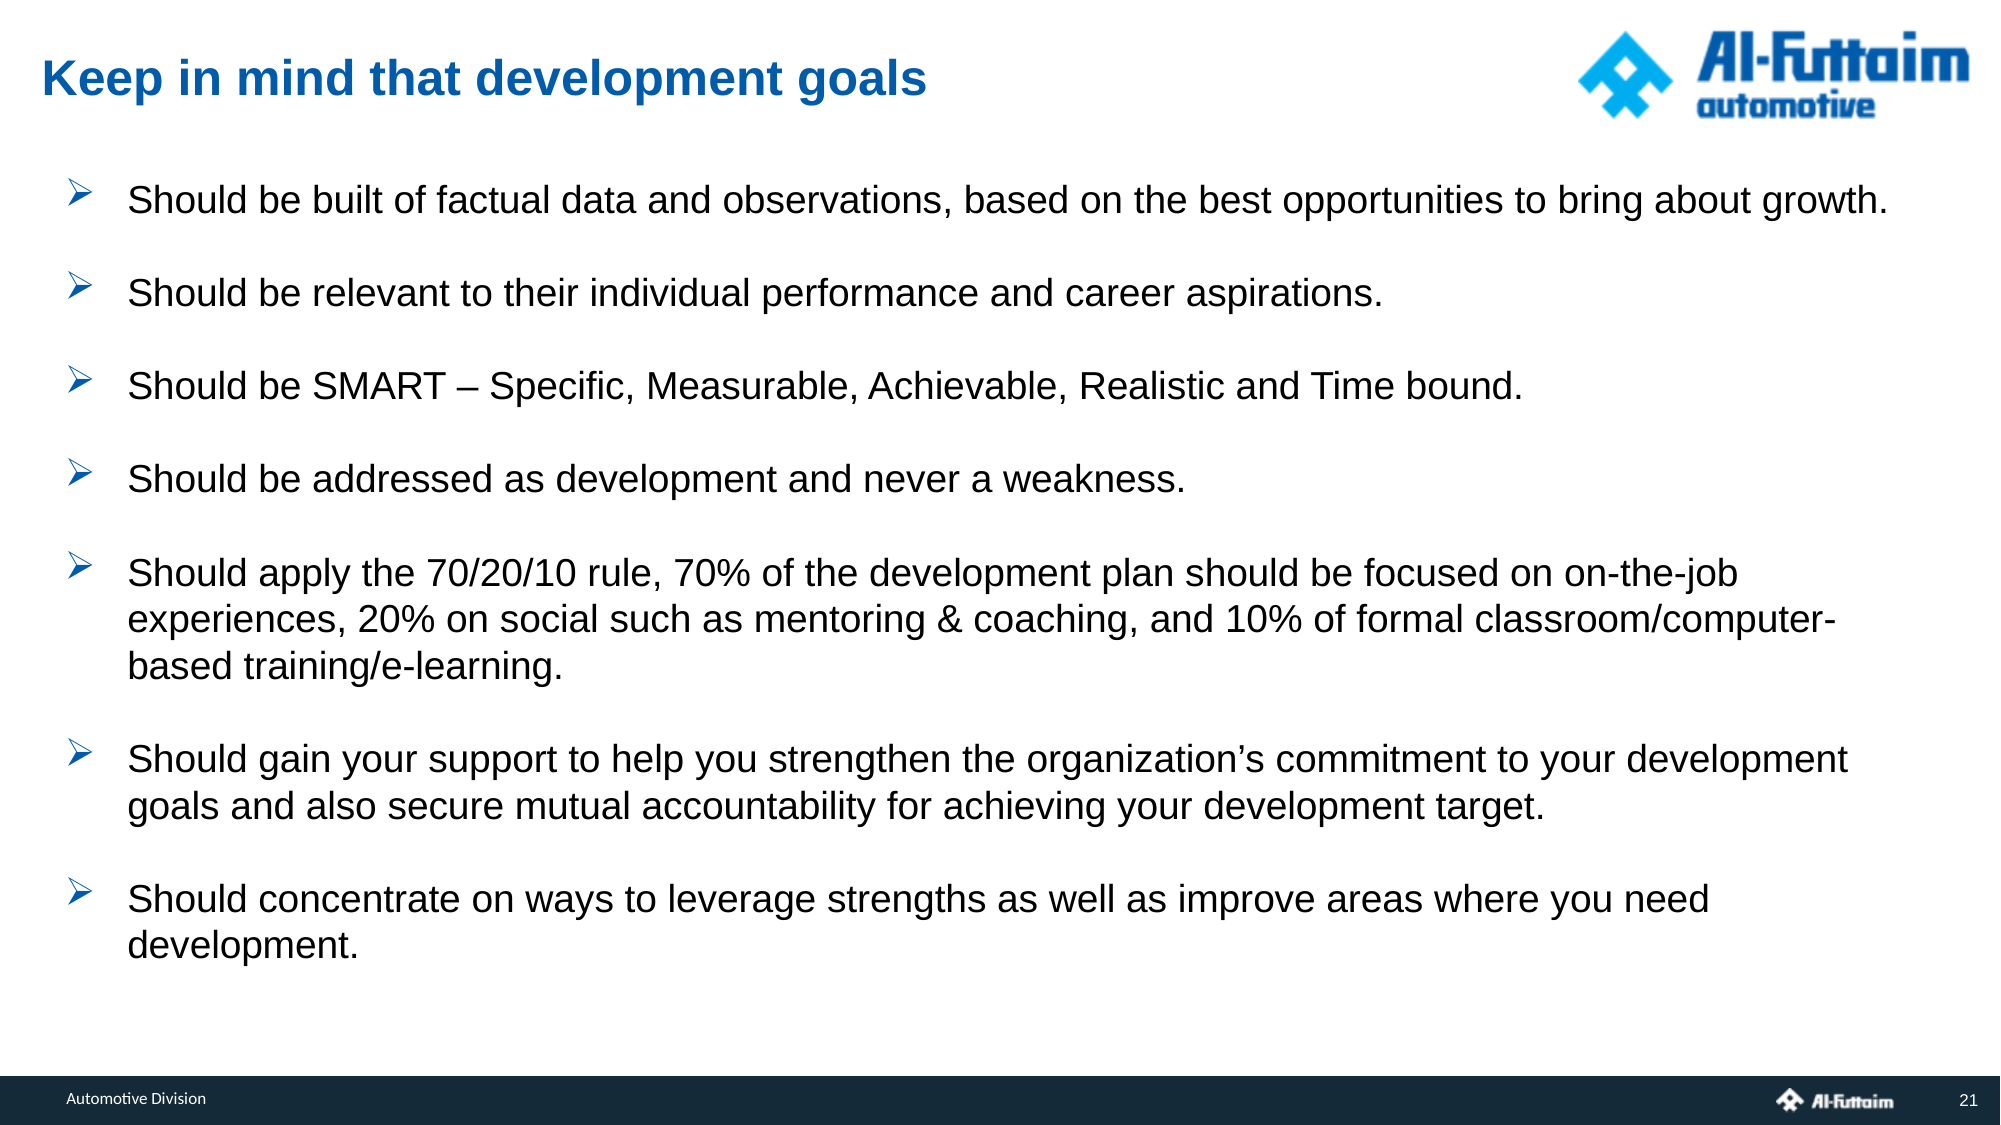

Keep in mind that development goals
Should be built of factual data and observations, based on the best opportunities to bring about growth.

Should be relevant to their individual performance and career aspirations.

Should be SMART – Specific, Measurable, Achievable, Realistic and Time bound.

Should be addressed as development and never a weakness.

Should apply the 70/20/10 rule, 70% of the development plan should be focused on on-the-job experiences, 20% on social such as mentoring & coaching, and 10% of formal classroom/computer-based training/e-learning.

Should gain your support to help you strengthen the organization’s commitment to your development goals and also secure mutual accountability for achieving your development target.

Should concentrate on ways to leverage strengths as well as improve areas where you need development.